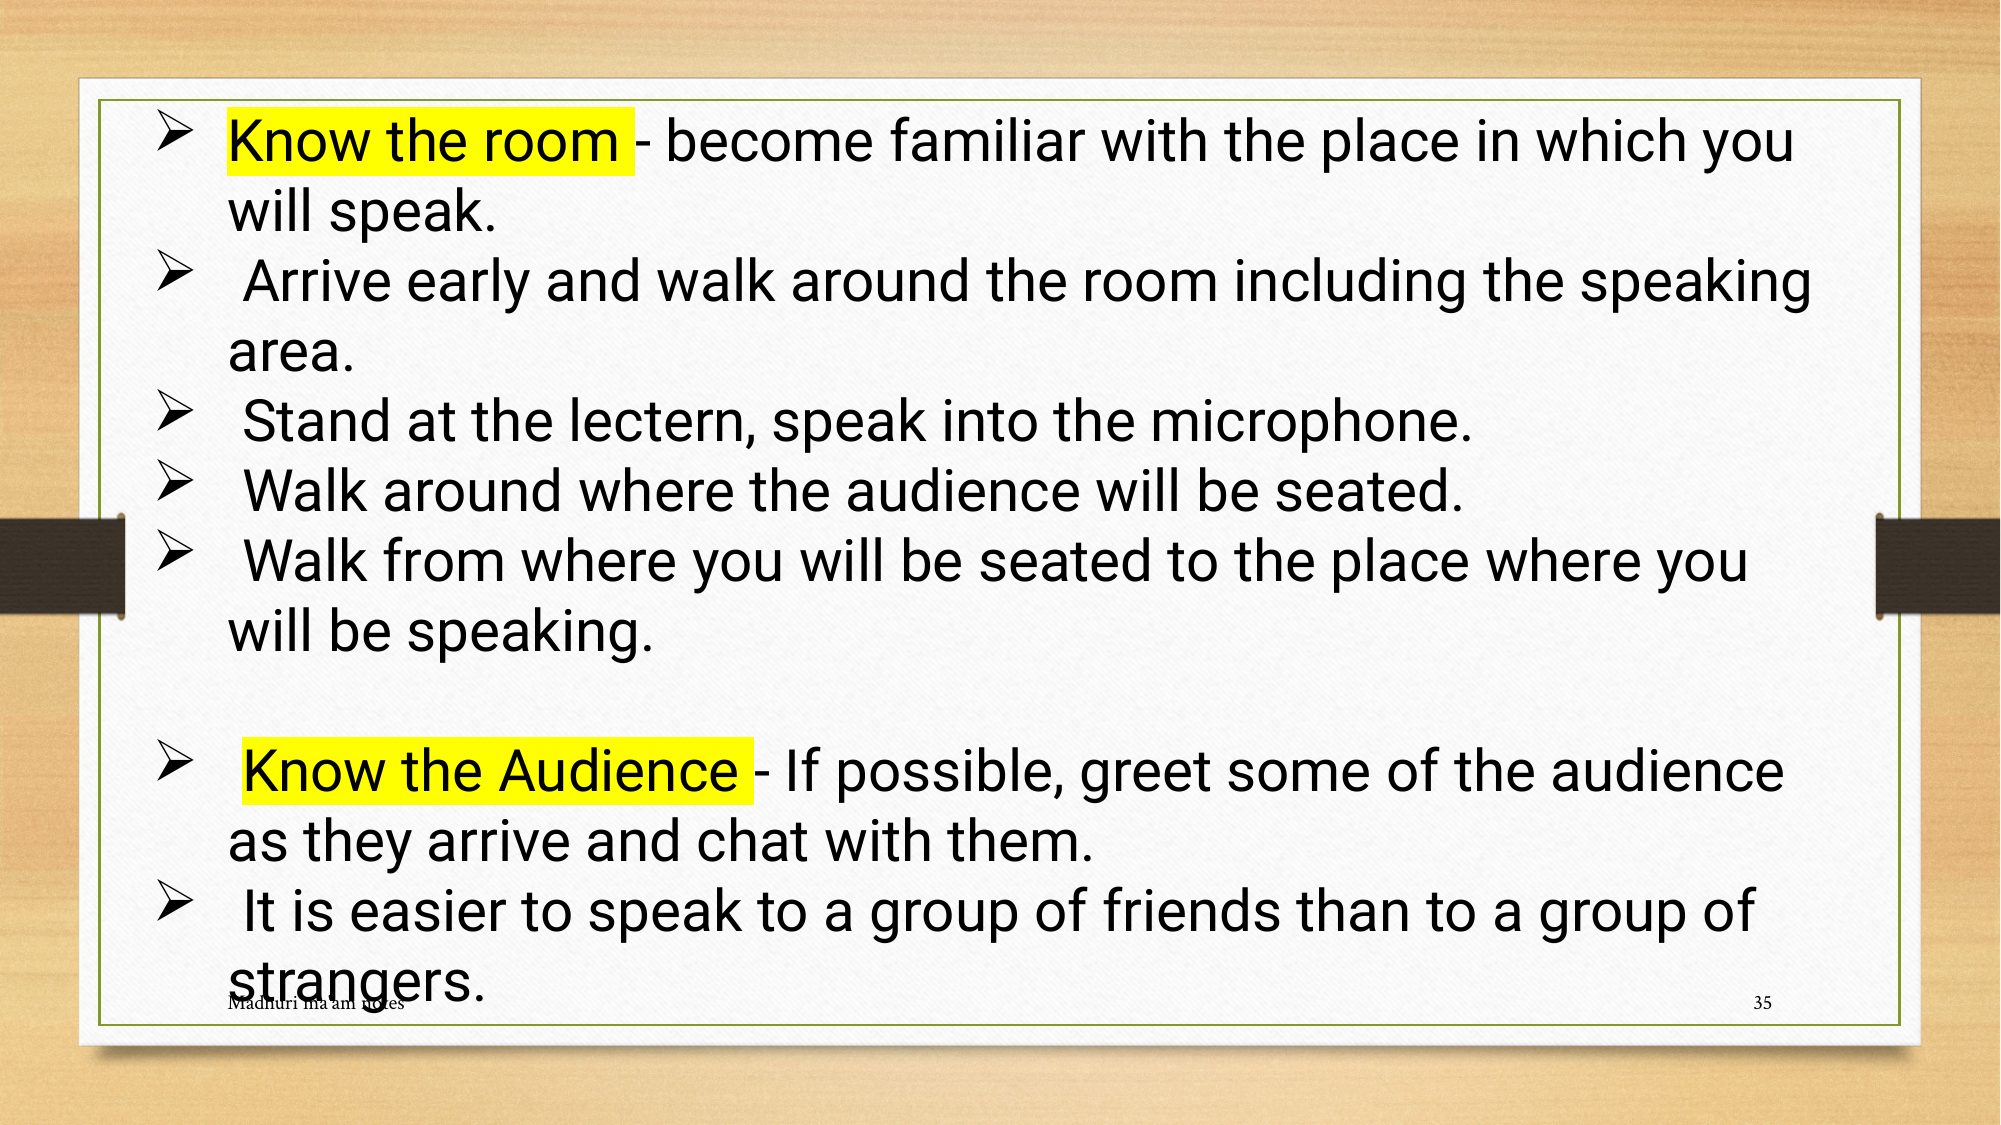

Know the room - become familiar with the place in which you will speak.
 Arrive early and walk around the room including the speaking area.
 Stand at the lectern, speak into the microphone.
 Walk around where the audience will be seated.
 Walk from where you will be seated to the place where you will be speaking.

 Know the Audience - If possible, greet some of the audience as they arrive and chat with them.
 It is easier to speak to a group of friends than to a group of strangers.
Madhuri ma'am notes
35